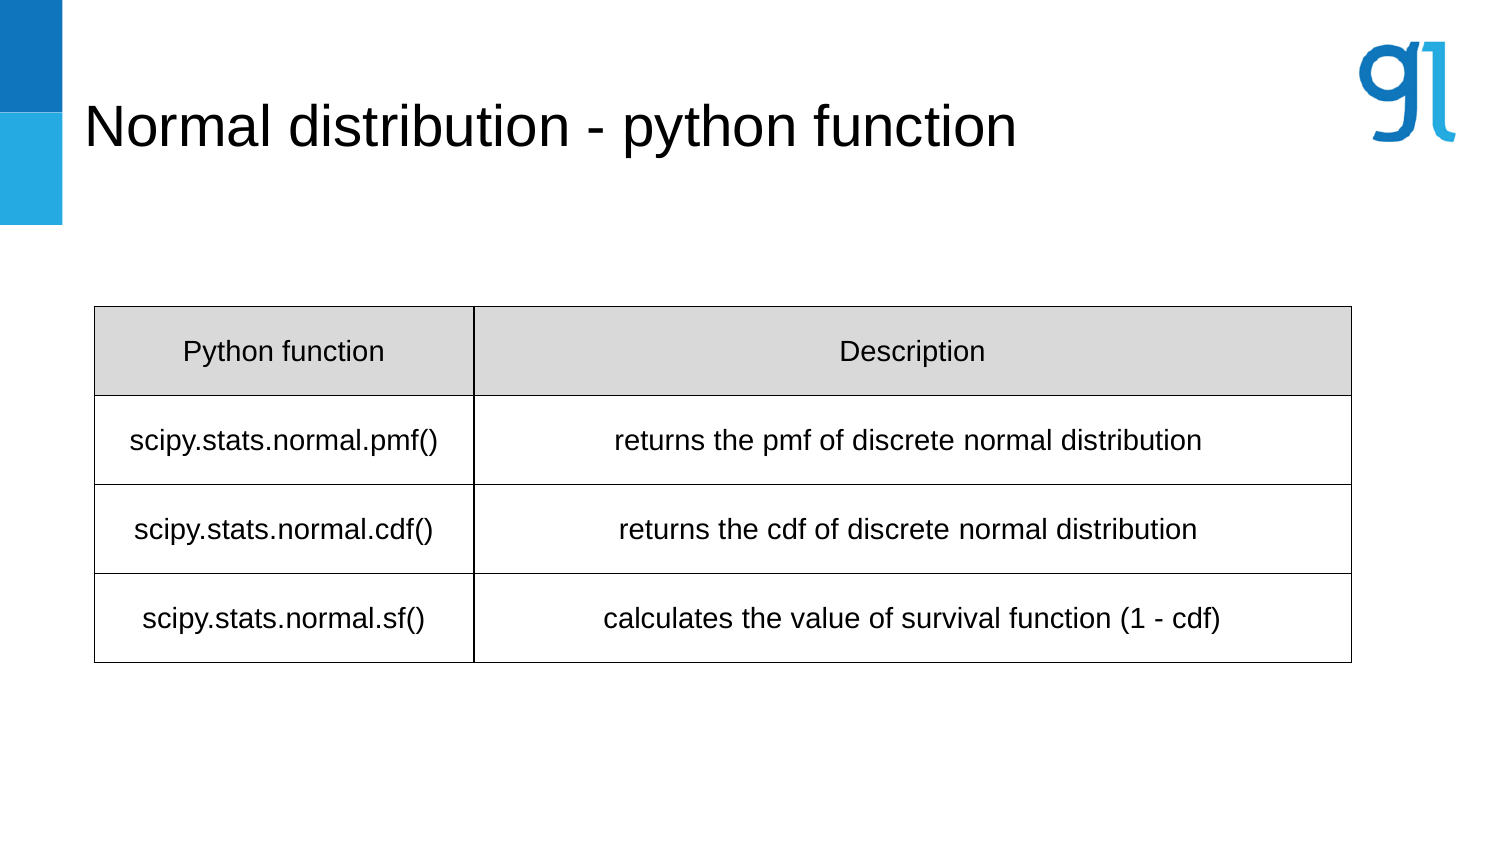

# Normal distribution - python function
| Python function | Description |
| --- | --- |
| scipy.stats.normal.pmf() | returns the pmf of discrete normal distribution |
| scipy.stats.normal.cdf() | returns the cdf of discrete normal distribution |
| scipy.stats.normal.sf() | calculates the value of survival function (1 - cdf) |